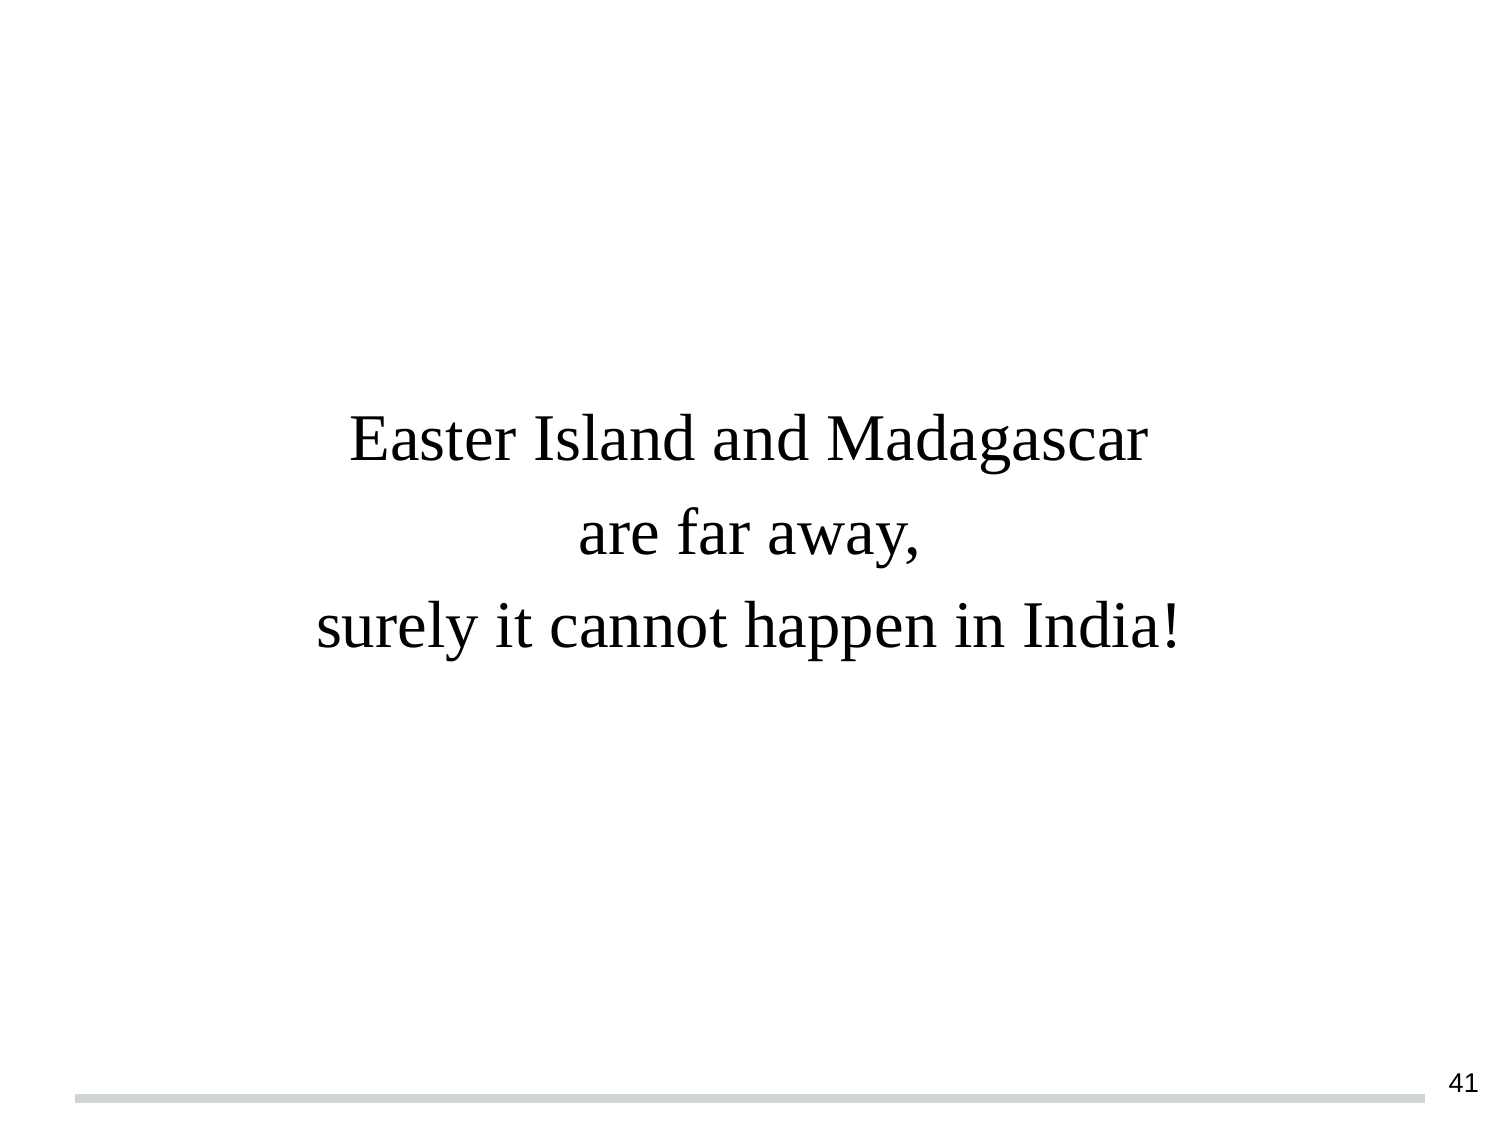

#

Easter Island and Madagascar
are far away,
surely it cannot happen in India!
41